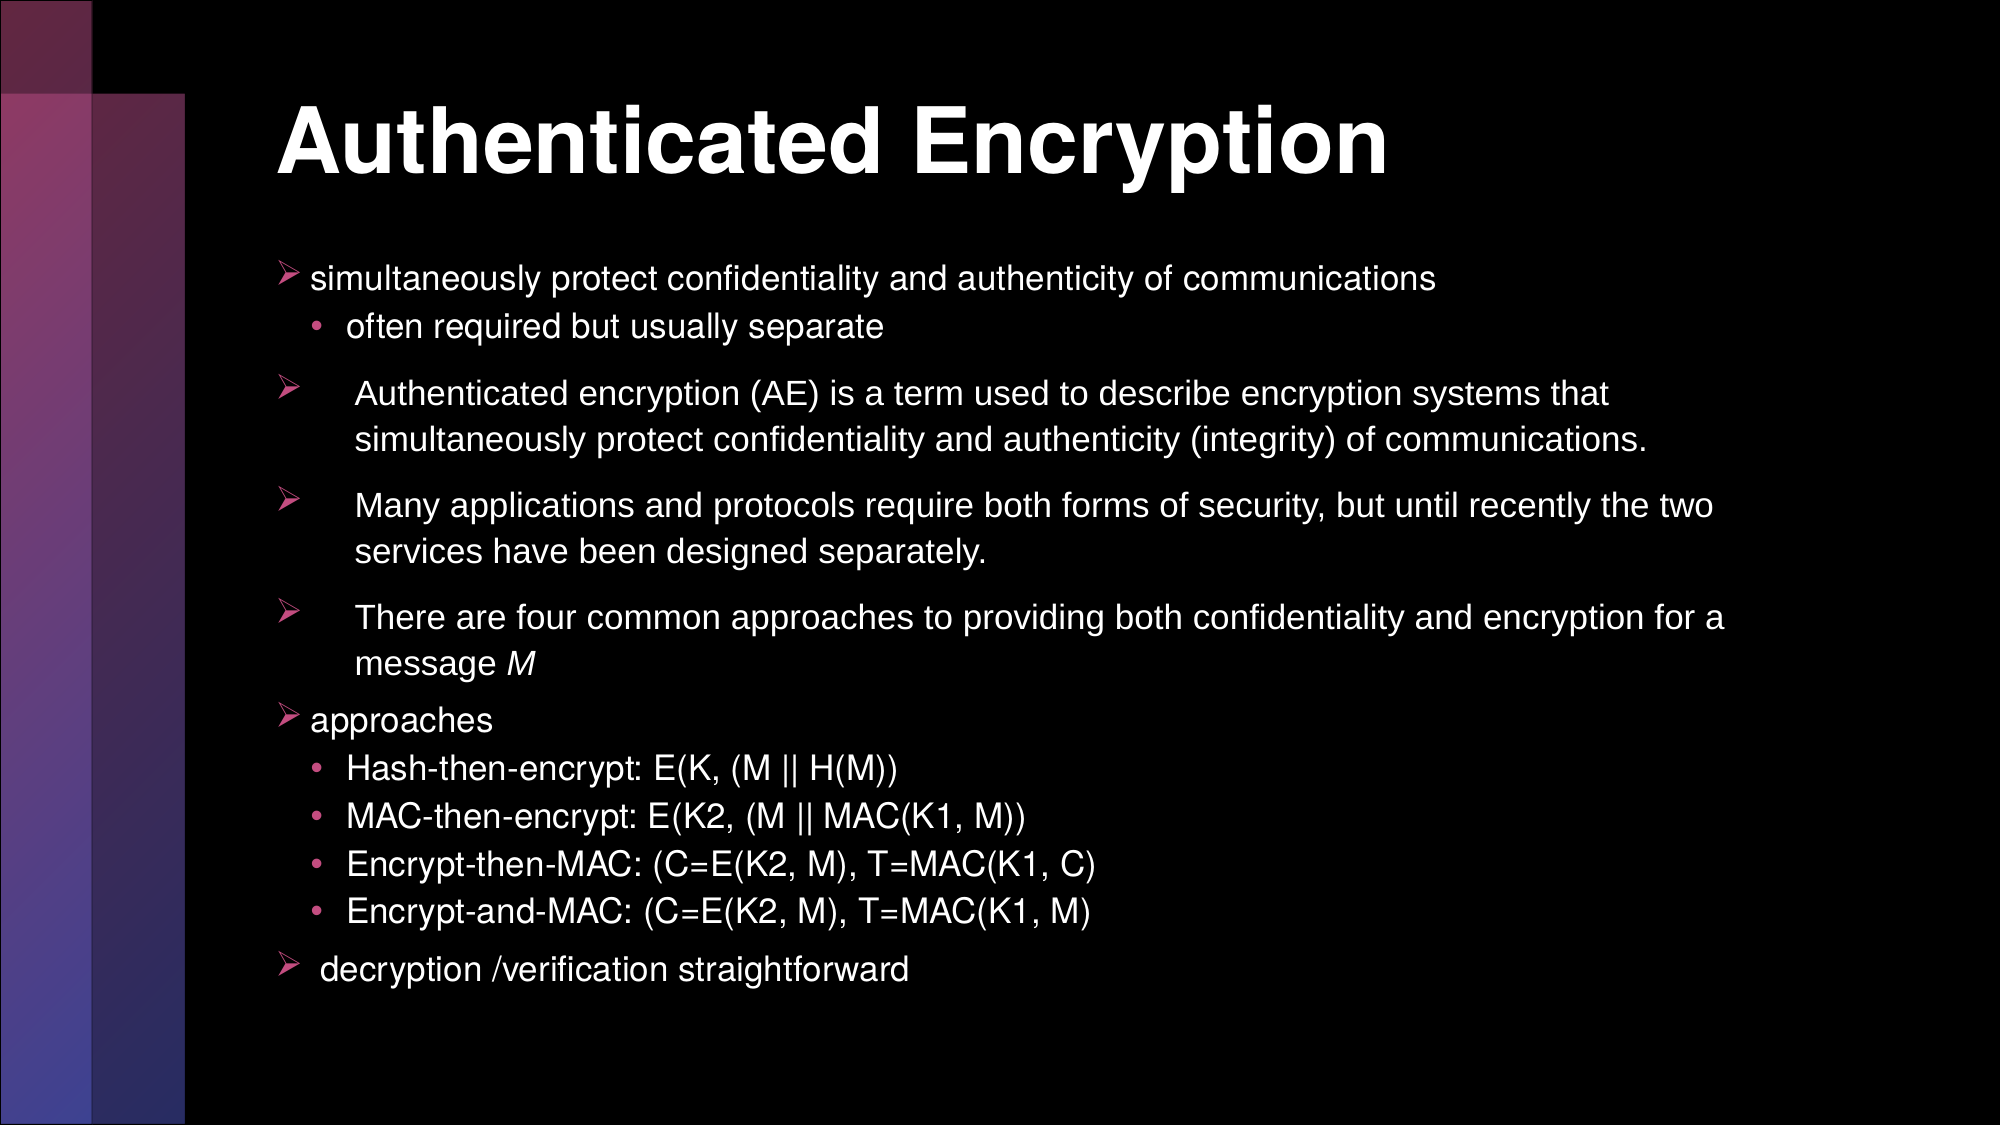

# Authenticated Encryption
simultaneously protect confidentiality and authenticity of communications
often required but usually separate
Authenticated encryption (AE) is a term used to describe encryption systems that simultaneously protect confidentiality and authenticity (integrity) of communications.
Many applications and protocols require both forms of security, but until recently the two services have been designed separately.
There are four common approaches to providing both confidentiality and encryption for a message M
approaches
Hash-then-encrypt: E(K, (M || H(M))
MAC-then-encrypt: E(K2, (M || MAC(K1, M))
Encrypt-then-MAC: (C=E(K2, M), T=MAC(K1, C)
Encrypt-and-MAC: (C=E(K2, M), T=MAC(K1, M)
 decryption /verification straightforward